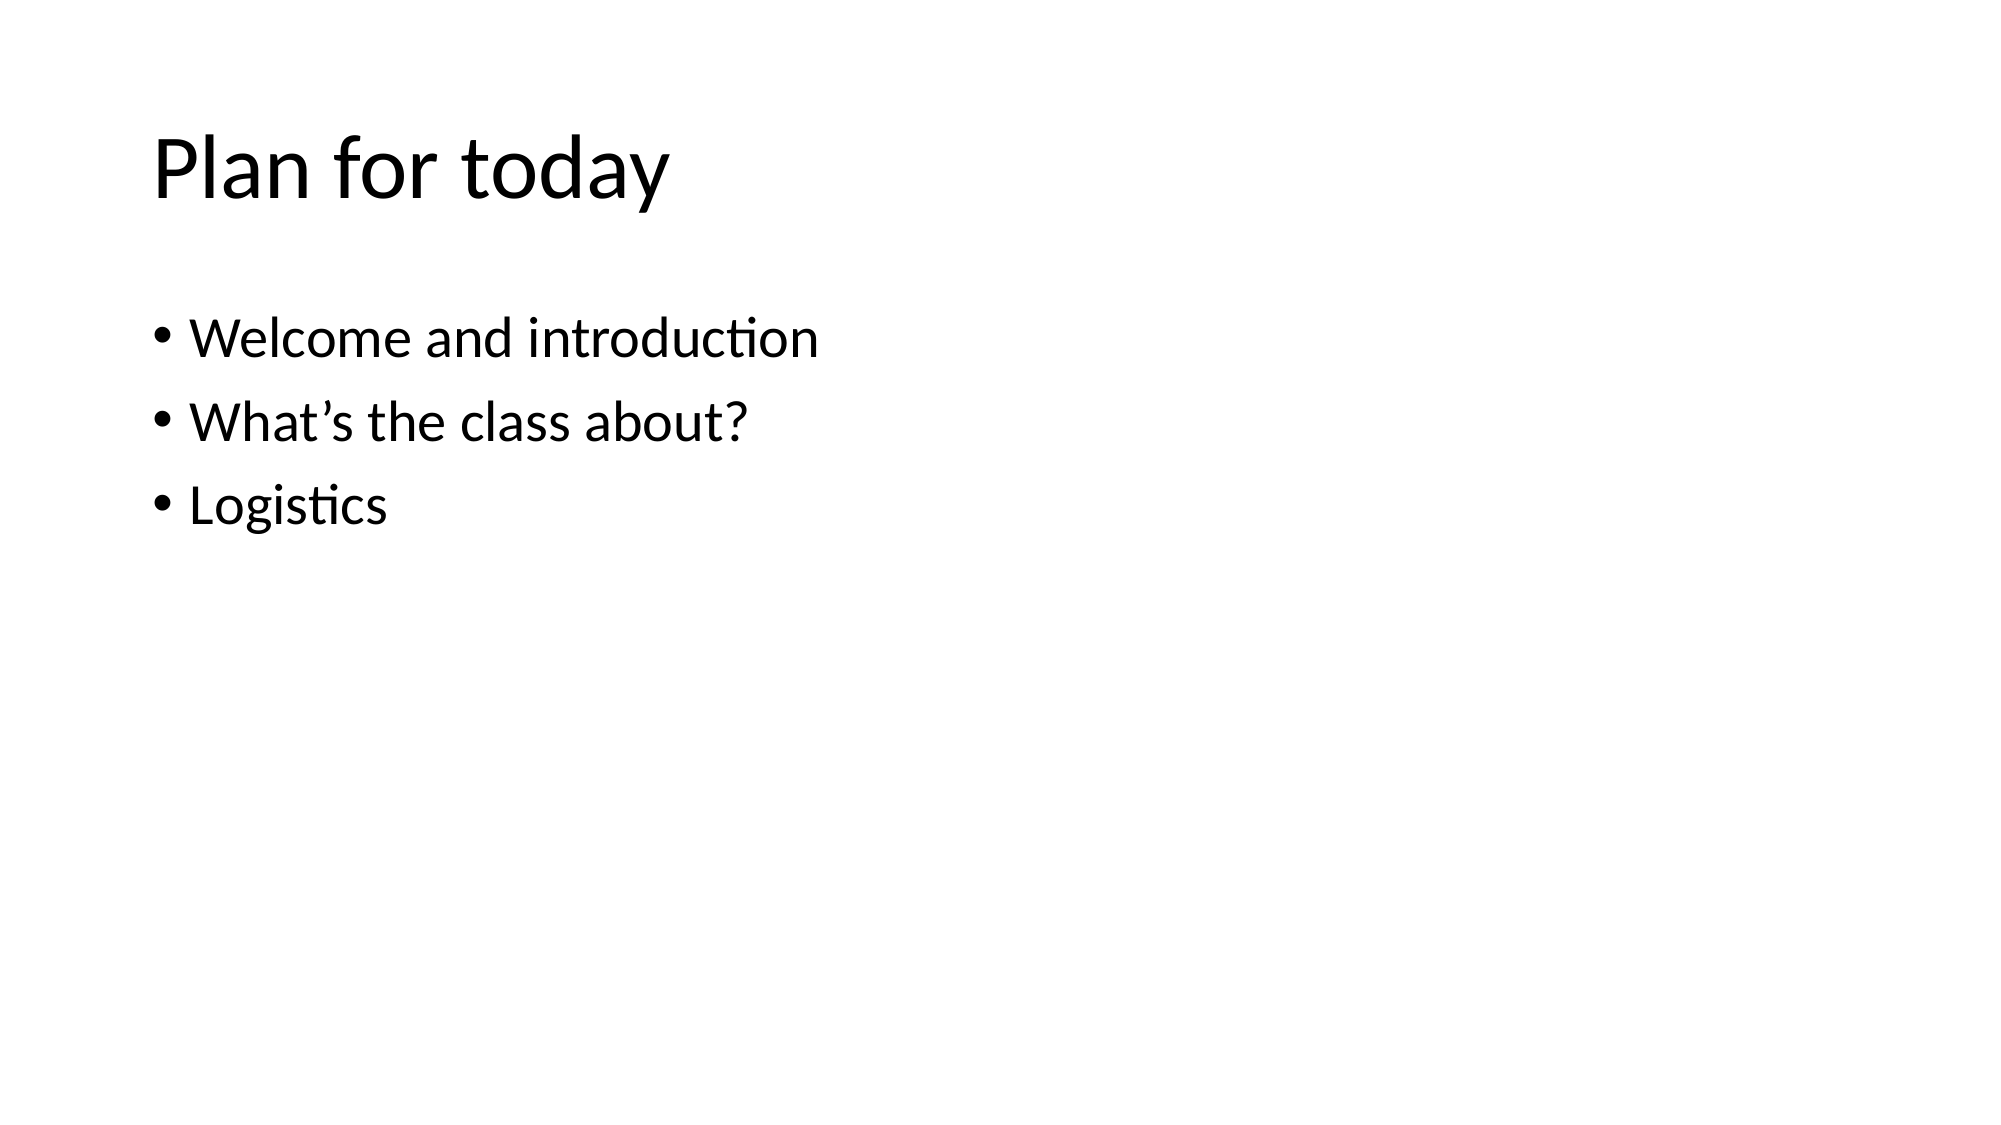

# Plan for today
Welcome and introduction
What’s the class about?
Logistics